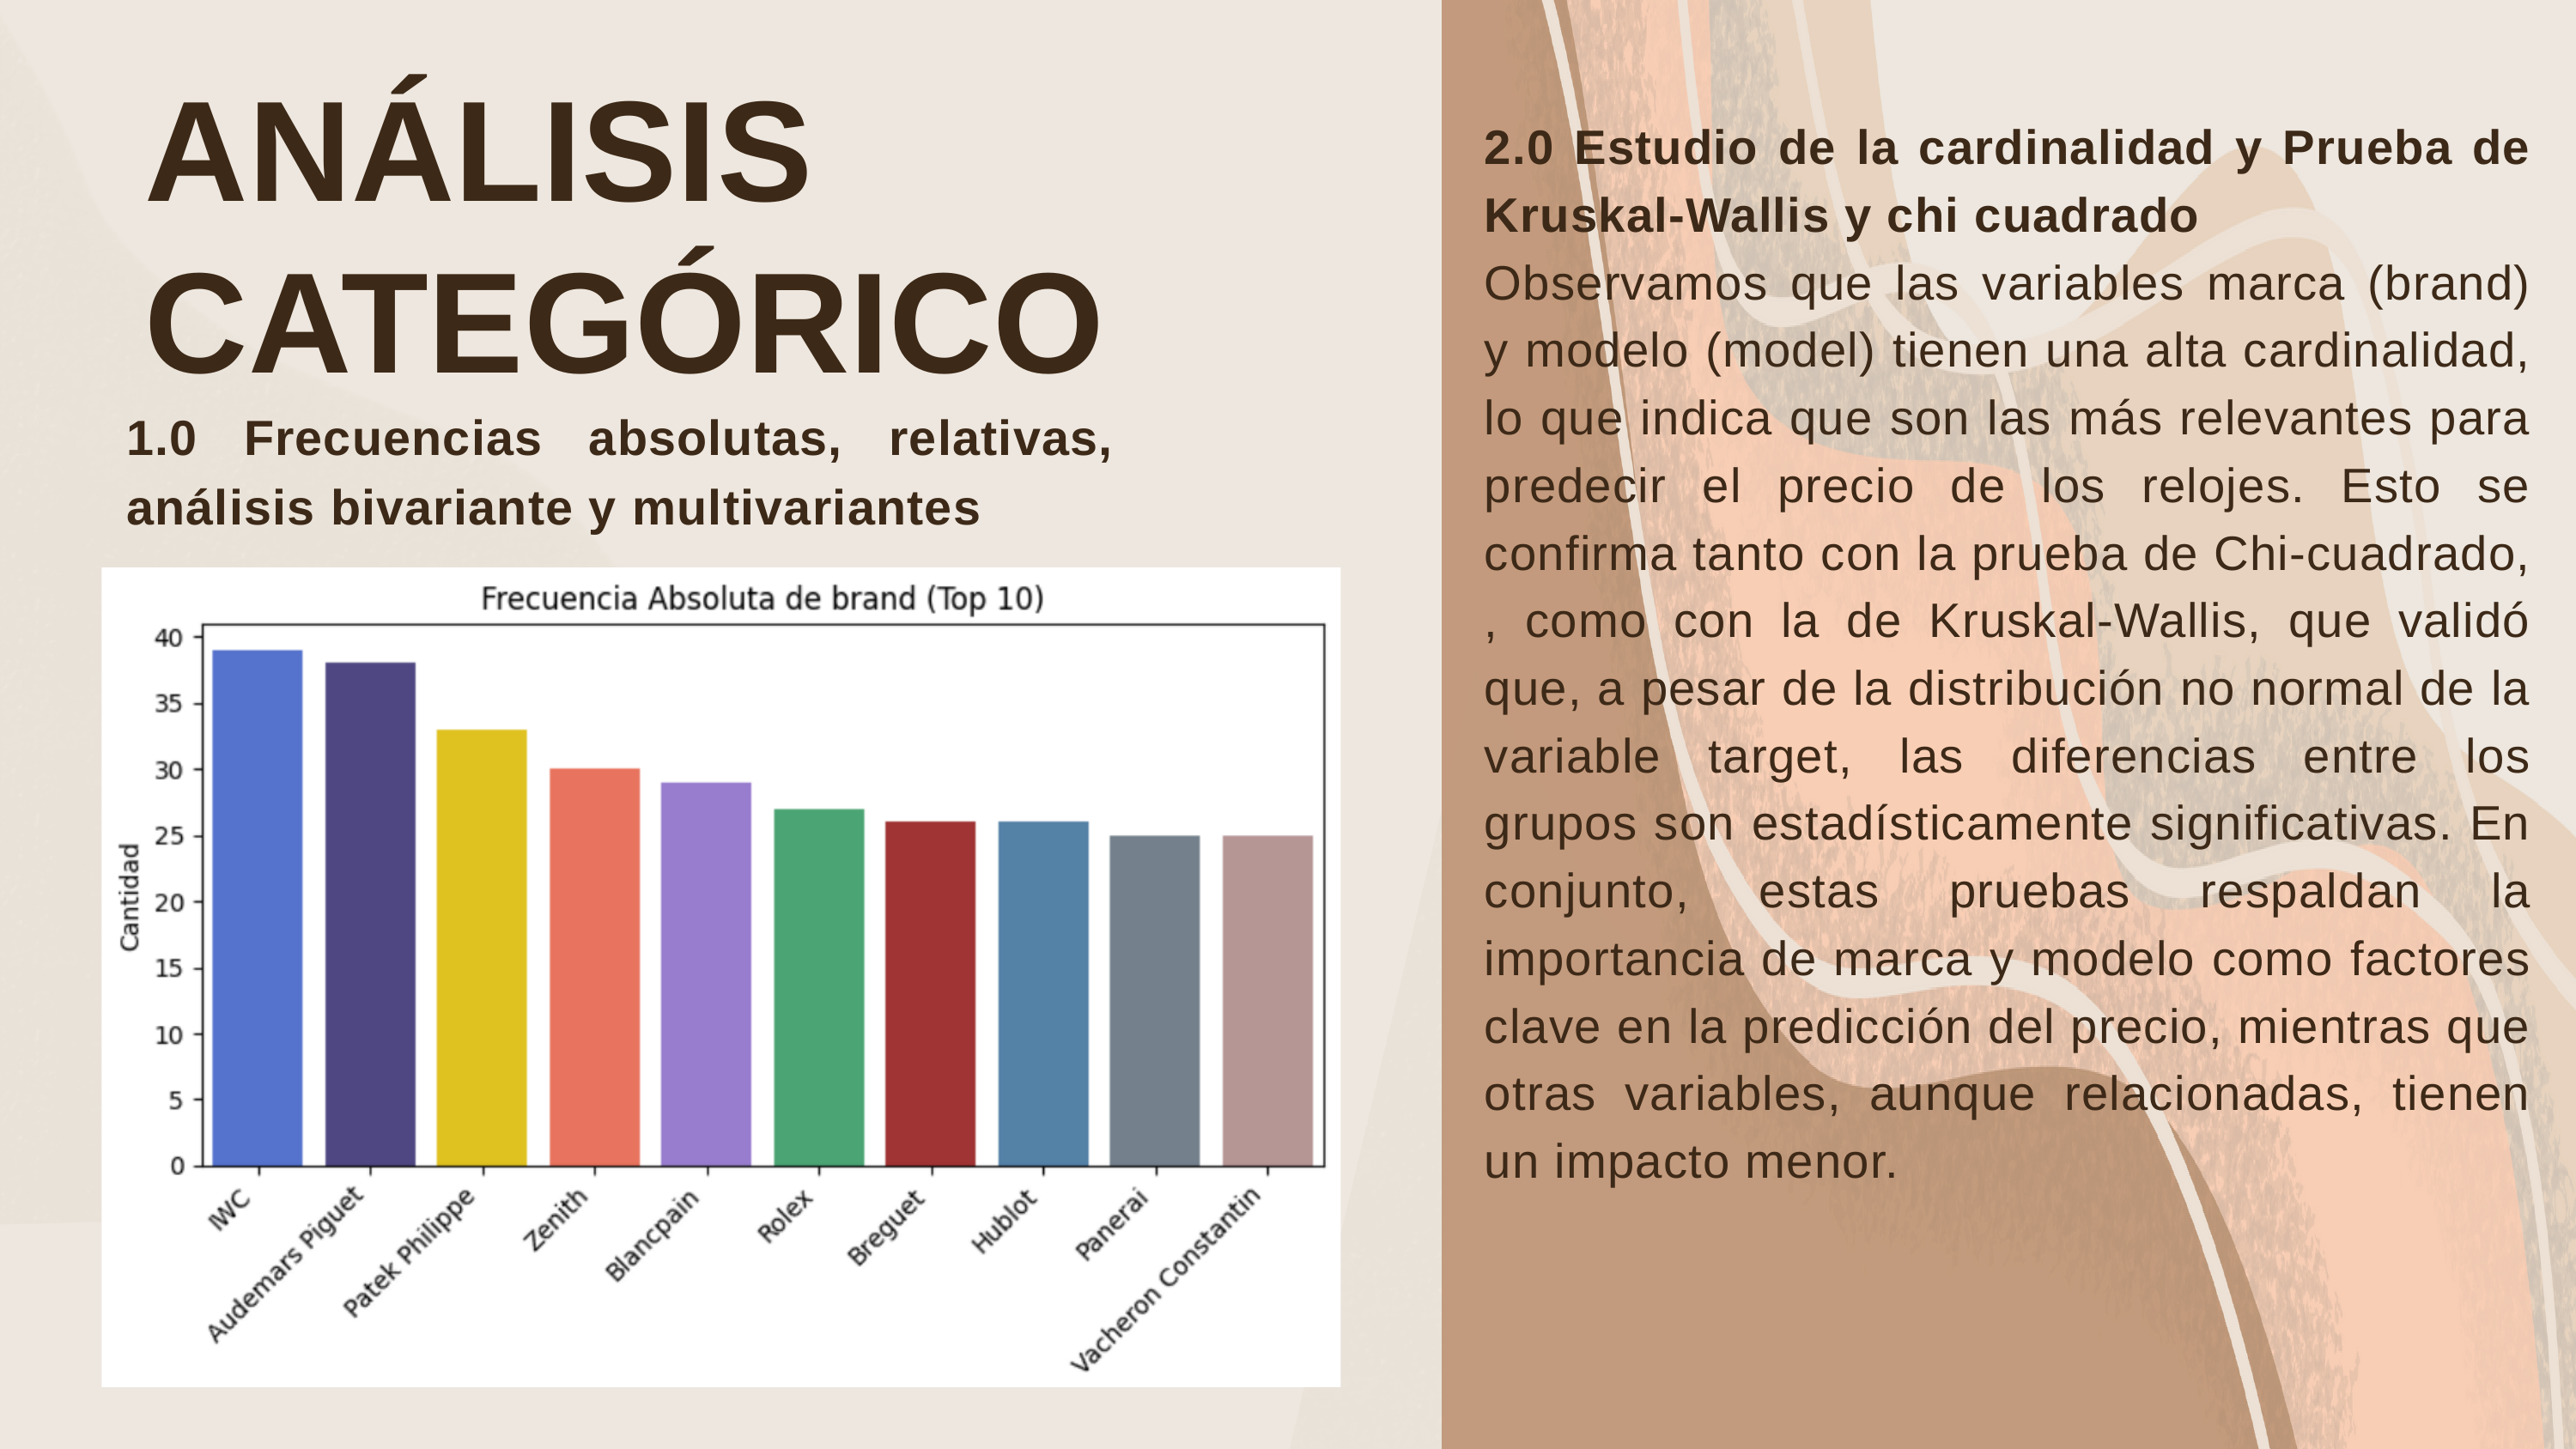

ANÁLISIS CATEGÓRICO
2.0 Estudio de la cardinalidad y Prueba de Kruskal-Wallis y chi cuadrado
Observamos que las variables marca (brand) y modelo (model) tienen una alta cardinalidad, lo que indica que son las más relevantes para predecir el precio de los relojes. Esto se confirma tanto con la prueba de Chi-cuadrado, , como con la de Kruskal-Wallis, que validó que, a pesar de la distribución no normal de la variable target, las diferencias entre los grupos son estadísticamente significativas. En conjunto, estas pruebas respaldan la importancia de marca y modelo como factores clave en la predicción del precio, mientras que otras variables, aunque relacionadas, tienen un impacto menor.

1.0 Frecuencias absolutas, relativas, análisis bivariante y multivariantes